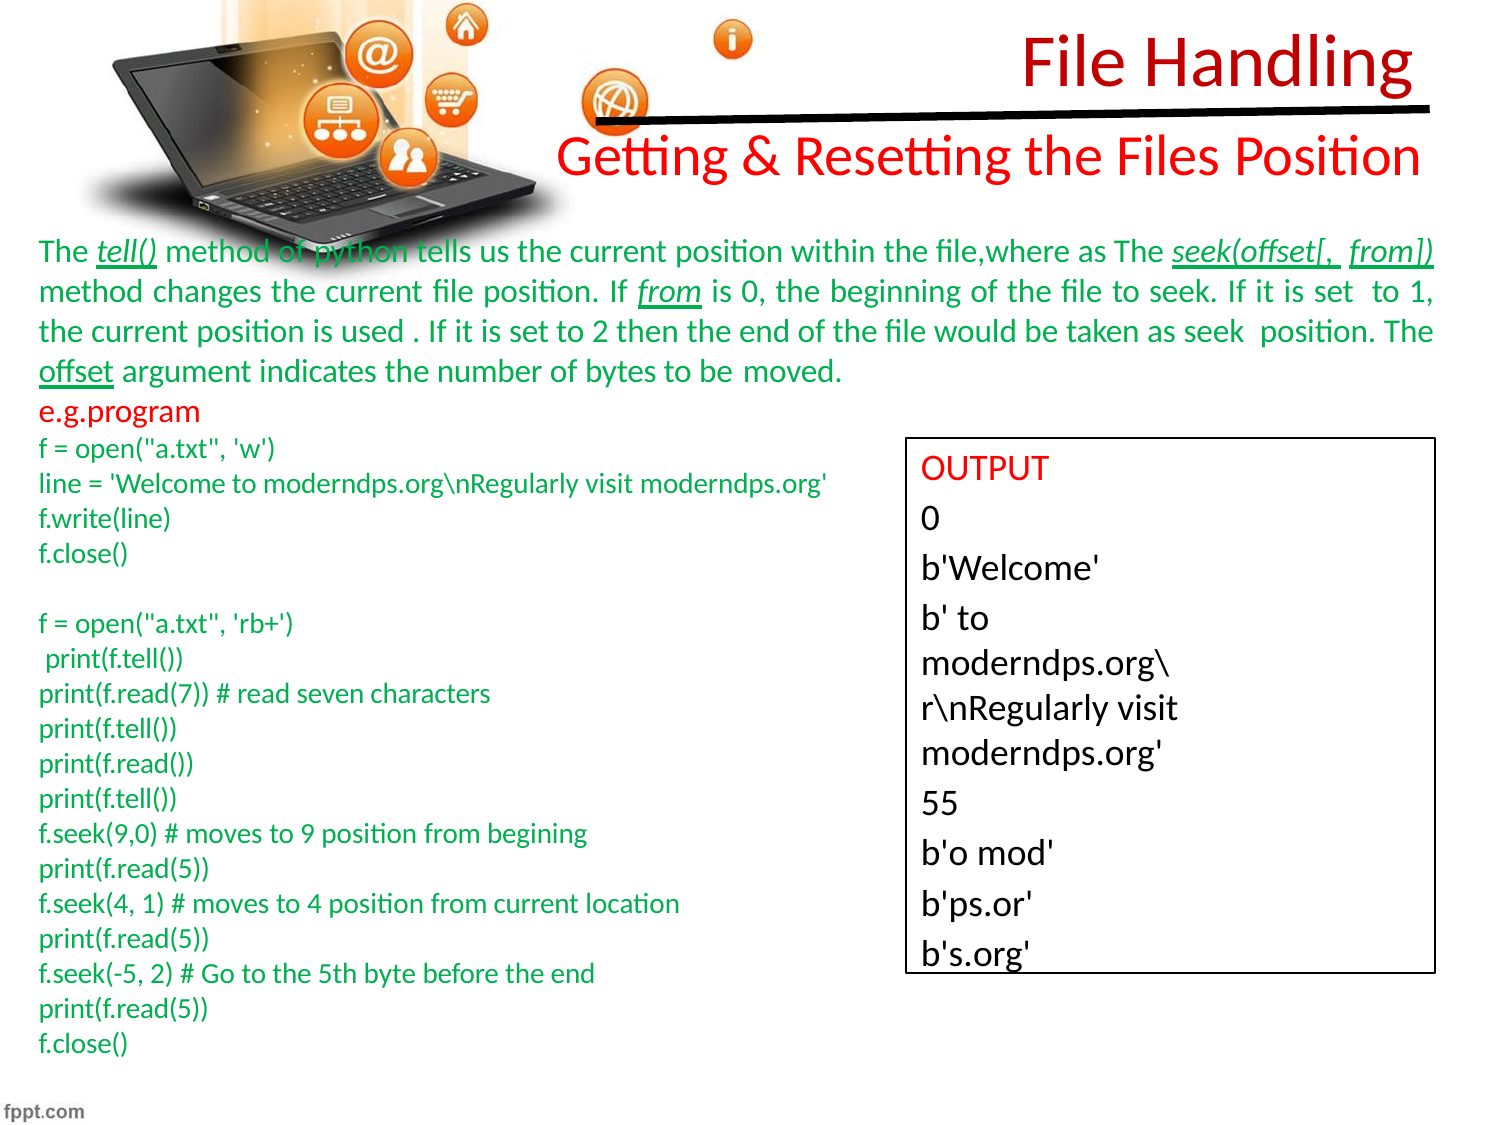

# File Handling

Getting & Resetting the Files Position
The tell() method of python tells us the current position within the file,where as The seek(offset[,  from]) method changes the current file position. If from is 0, the beginning of the file to seek. If it is set  to 1, the current position is used . If it is set to 2 then the end of the file would be taken as seek  position. The offset argument indicates the number of bytes to be moved.
e.g.program
f = open("a.txt", 'w')
line = 'Welcome to moderndps.org\nRegularly visit moderndps.org'  f.write(line)
f.close()
OUTPUT
0
b'Welcome'
b' to moderndps.org\r\nRegularly visit moderndps.org'
55
b'o mod'
b'ps.or'
b's.org'
f = open("a.txt", 'rb+')  print(f.tell())
print(f.read(7)) # read seven characters  print(f.tell())
print(f.read())
print(f.tell())
f.seek(9,0) # moves to 9 position from begining  print(f.read(5))
f.seek(4, 1) # moves to 4 position from current location  print(f.read(5))
f.seek(-5, 2) # Go to the 5th byte before the end  print(f.read(5))
f.close()